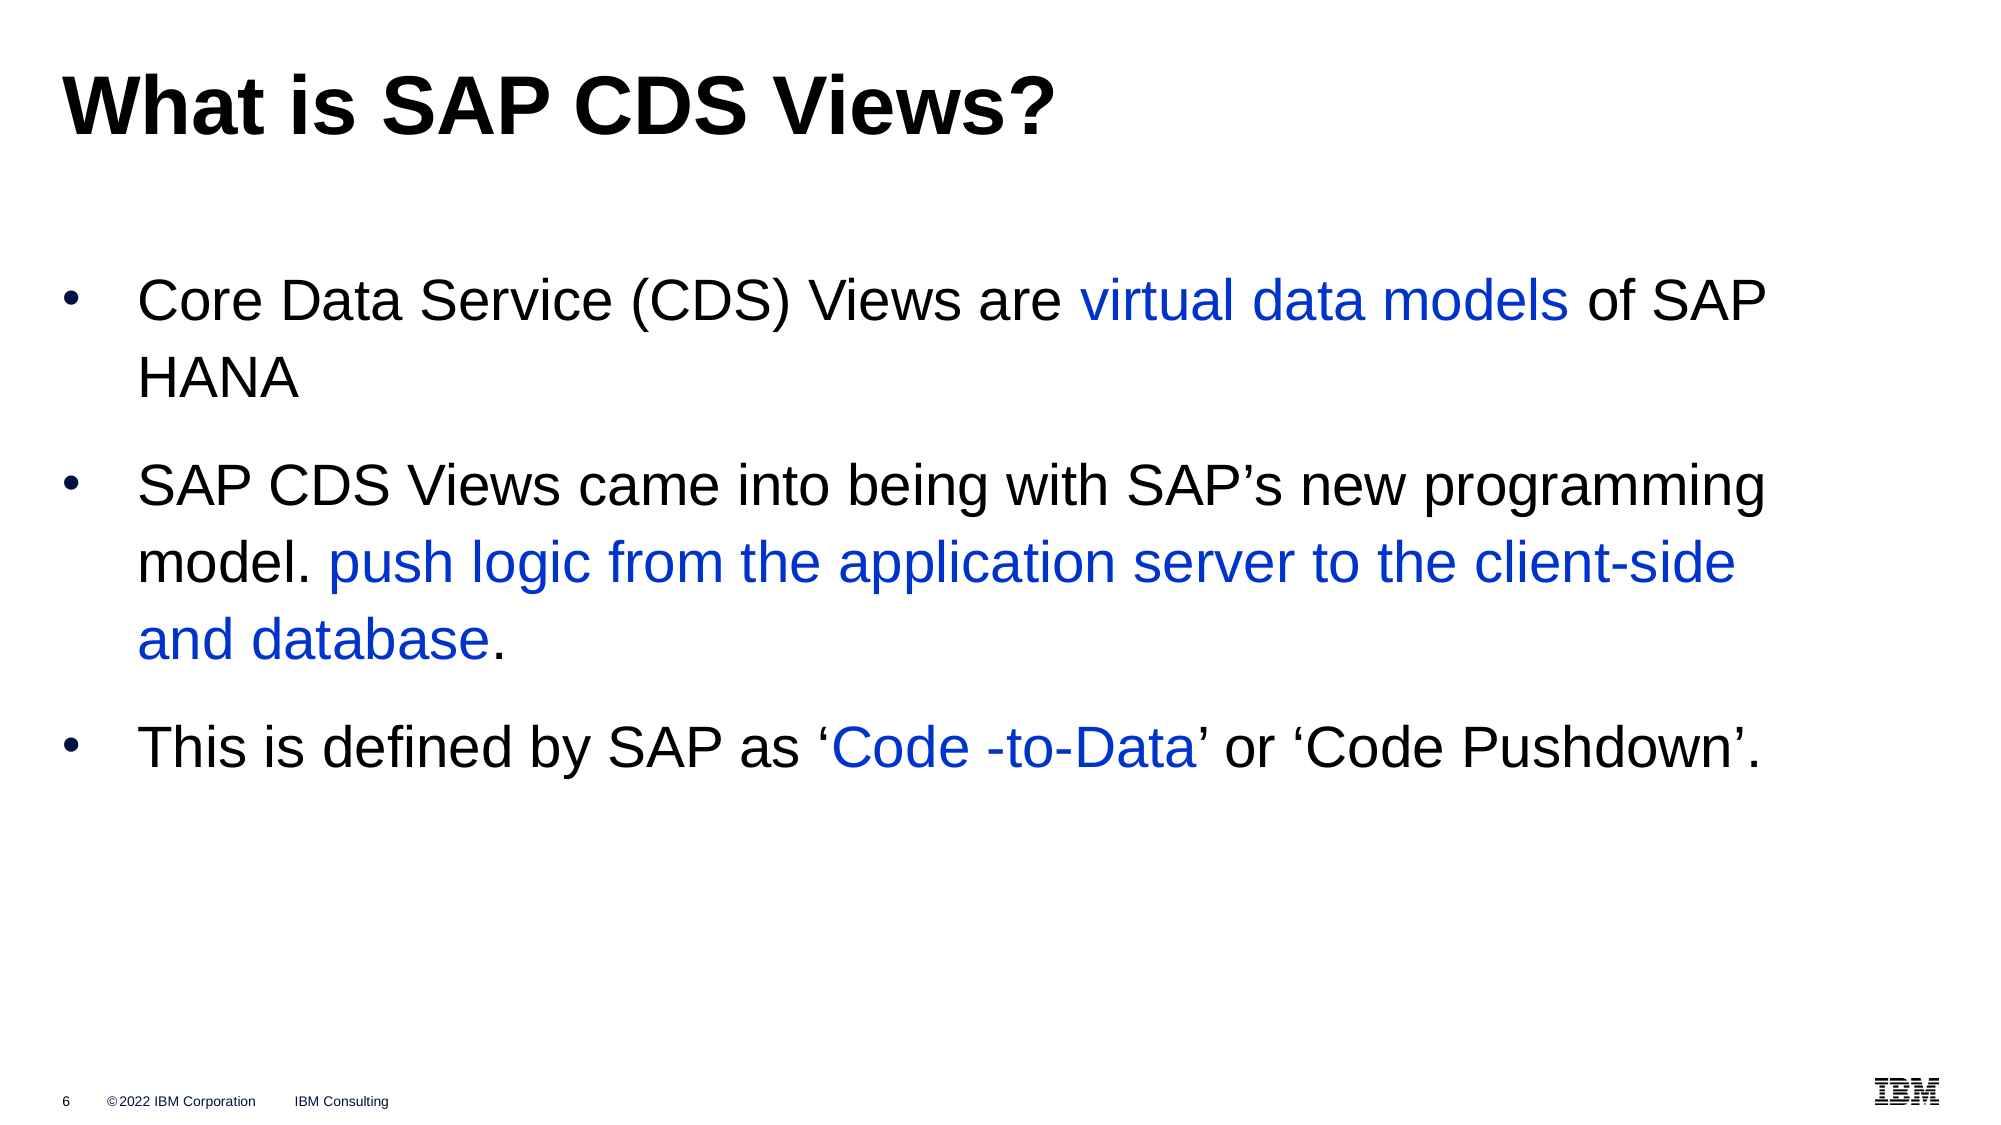

# What is SAP CDS Views?
Core Data Service (CDS) Views are virtual data models of SAP HANA
SAP CDS Views came into being with SAP’s new programming model. push logic from the application server to the client-side and database.
This is defined by SAP as ‘Code -to-Data’ or ‘Code Pushdown’.